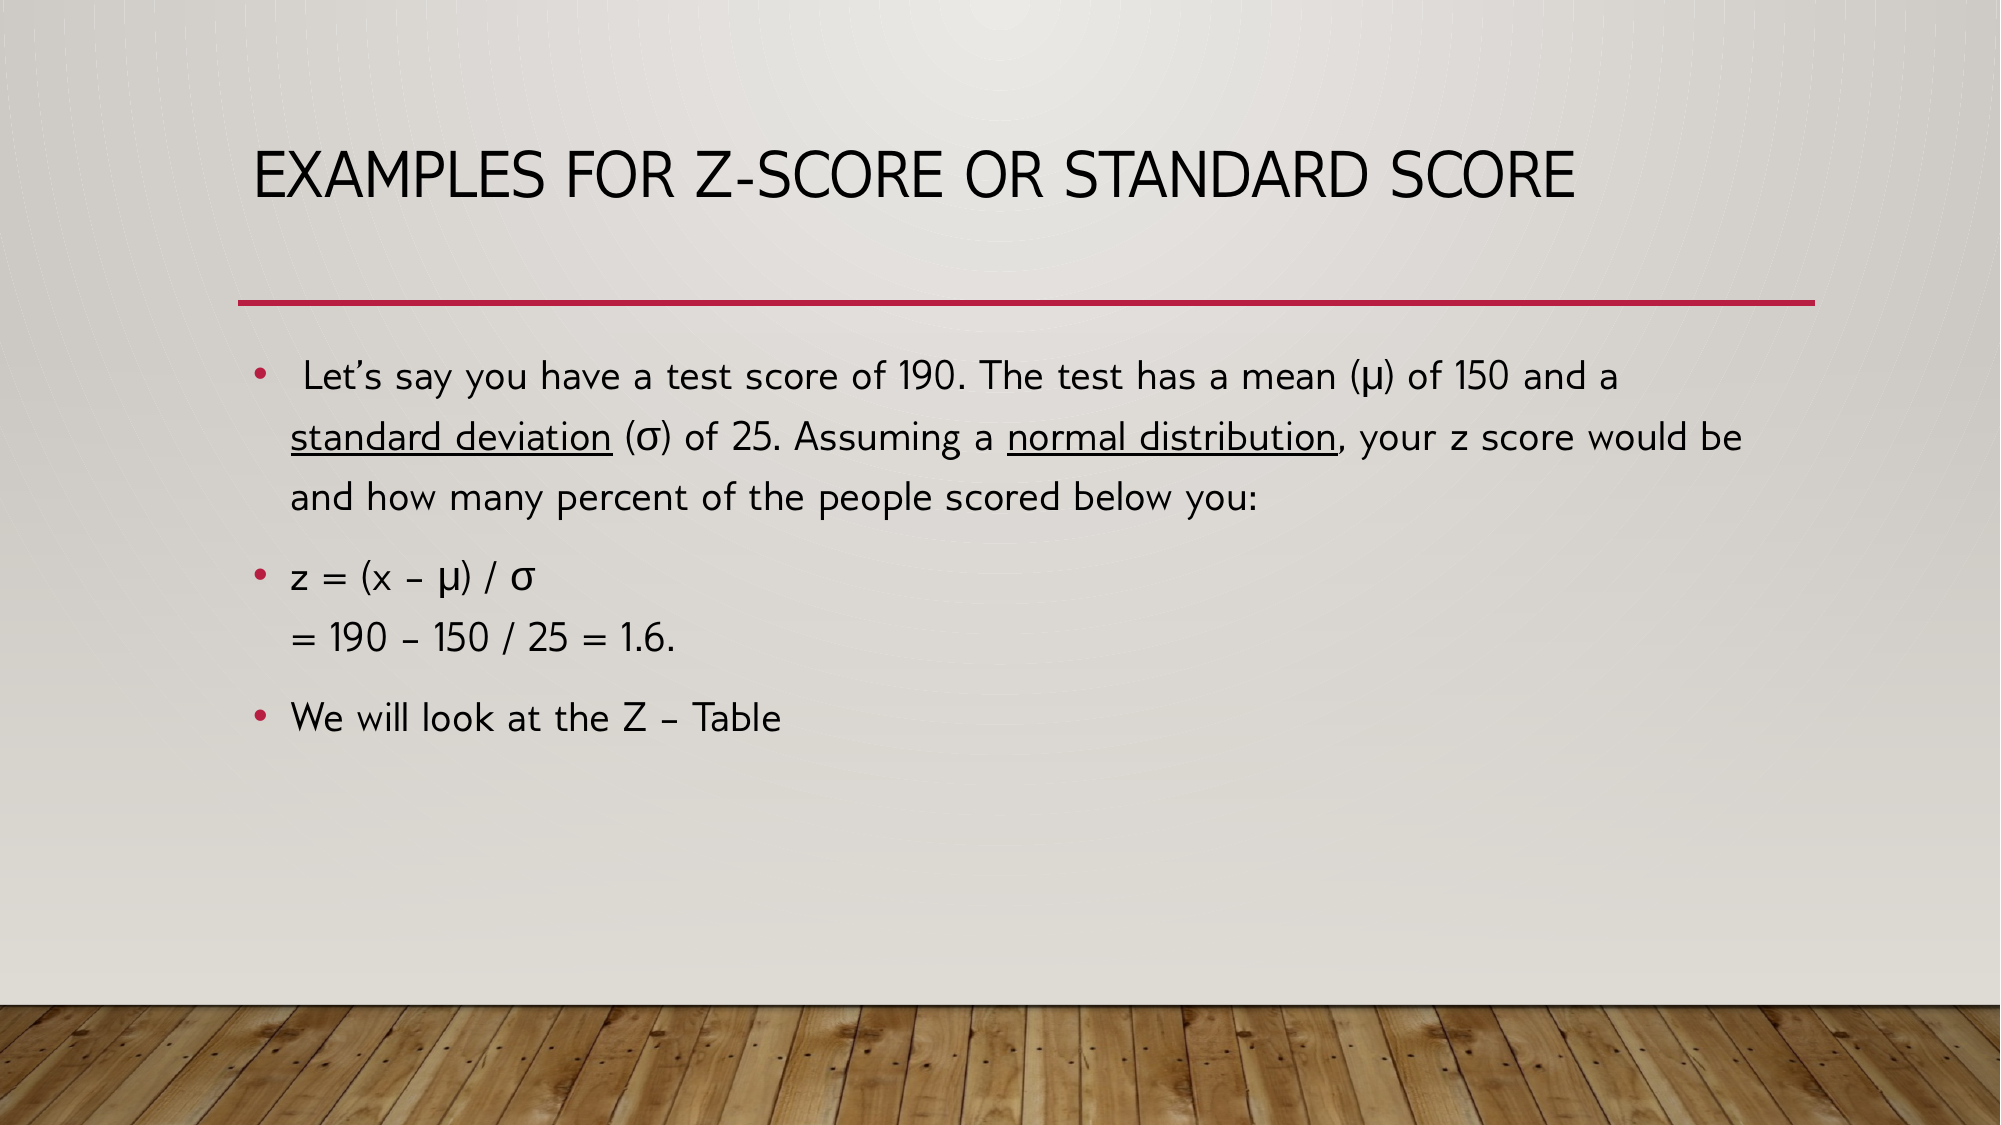

# Examples for Z-Score or Standard Score
 Let’s say you have a test score of 190. The test has a mean (μ) of 150 and a standard deviation (σ) of 25. Assuming a normal distribution, your z score would be and how many percent of the people scored below you:
z = (x – μ) / σ
= 190 – 150 / 25 = 1.6.
We will look at the Z – Table